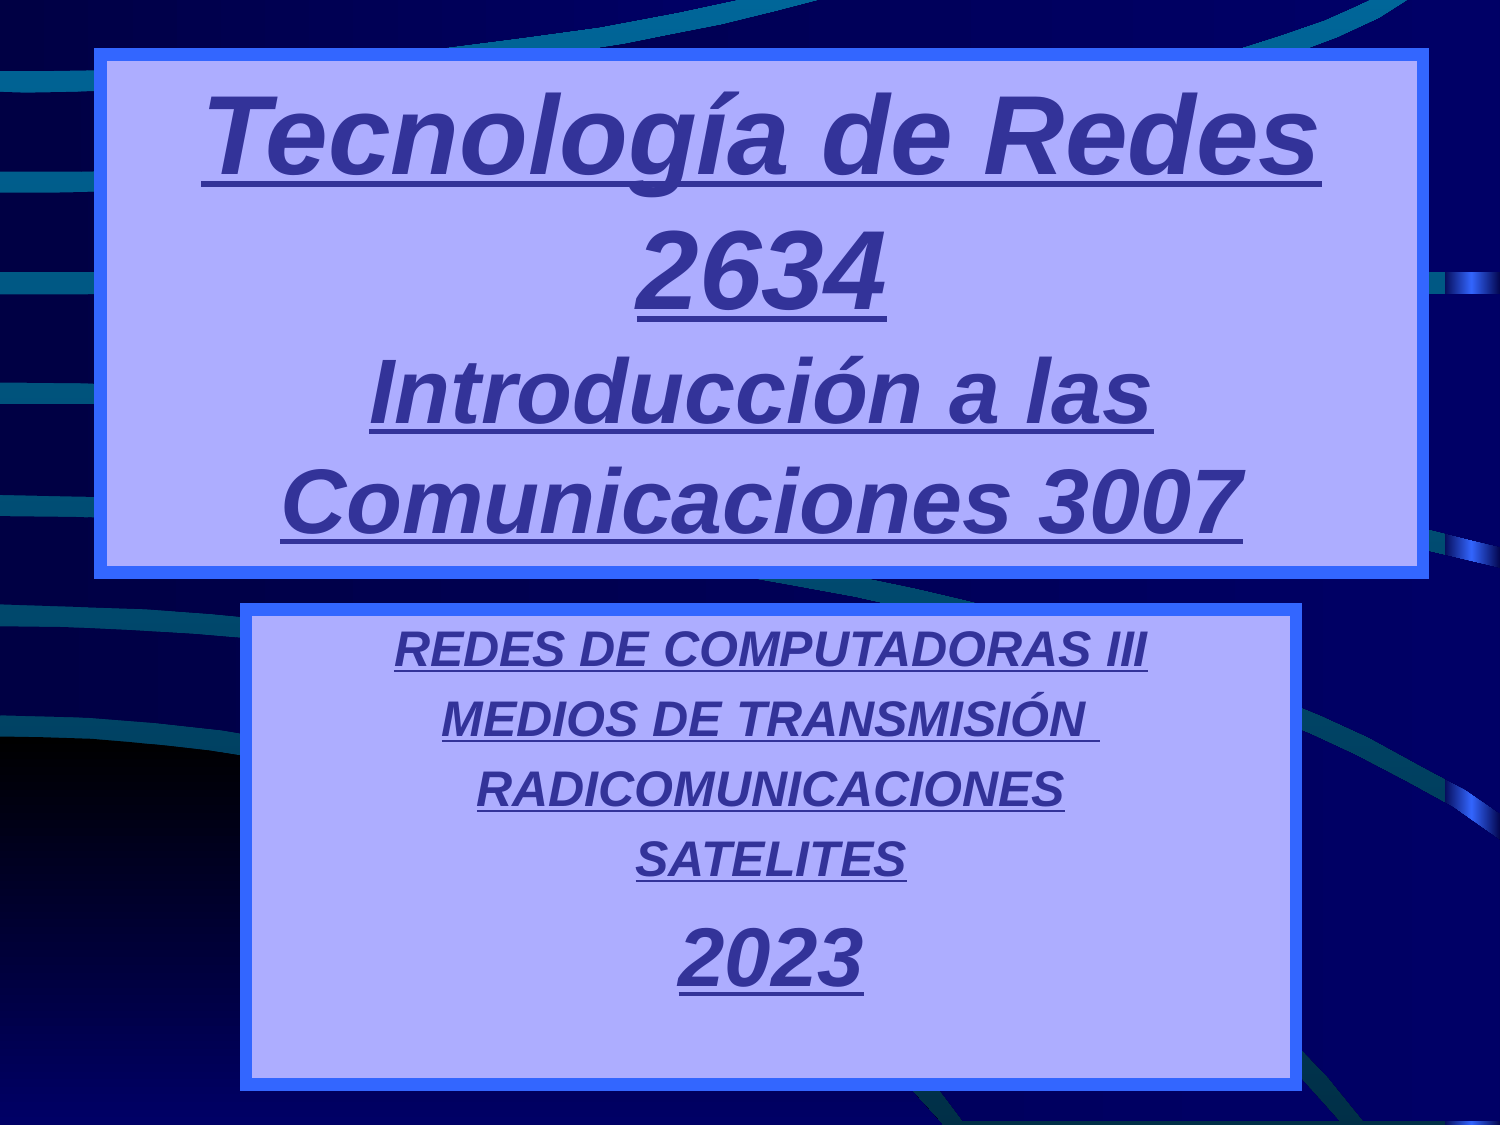

# Tecnología de Redes 2634 Introducción a las Comunicaciones 3007
REDES DE COMPUTADORAS III
MEDIOS DE TRANSMISIÓN
RADICOMUNICACIONES
SATELITES
2023